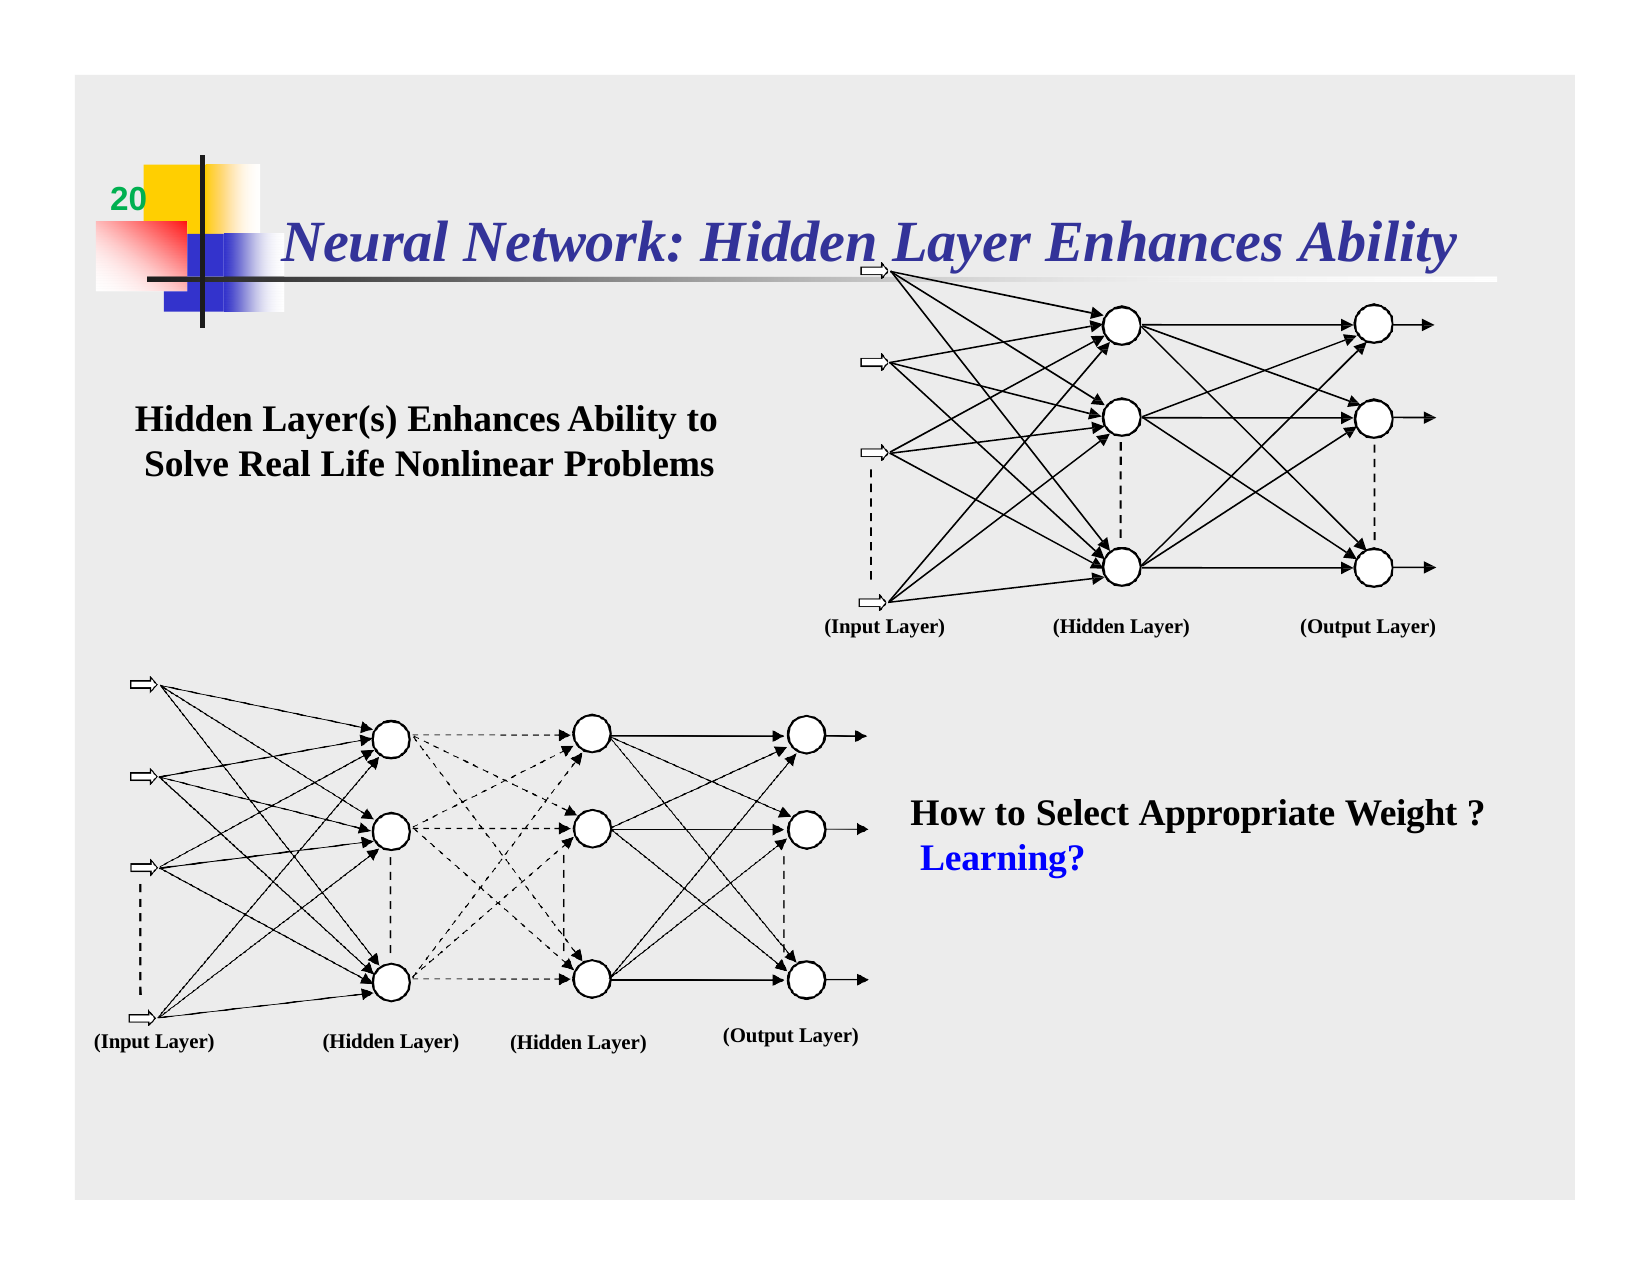

20
# Neural Network: Hidden Layer Enhances Ability

Hidden Layer(s) Enhances Ability to  Solve Real Life Nonlinear Problems

(Input Layer)
(Hidden Layer)
(Output Layer)

How to Select Appropriate Weight ?  Learning?
(Output Layer)
(Input Layer)
(Hidden Layer)
(Hidden Layer)